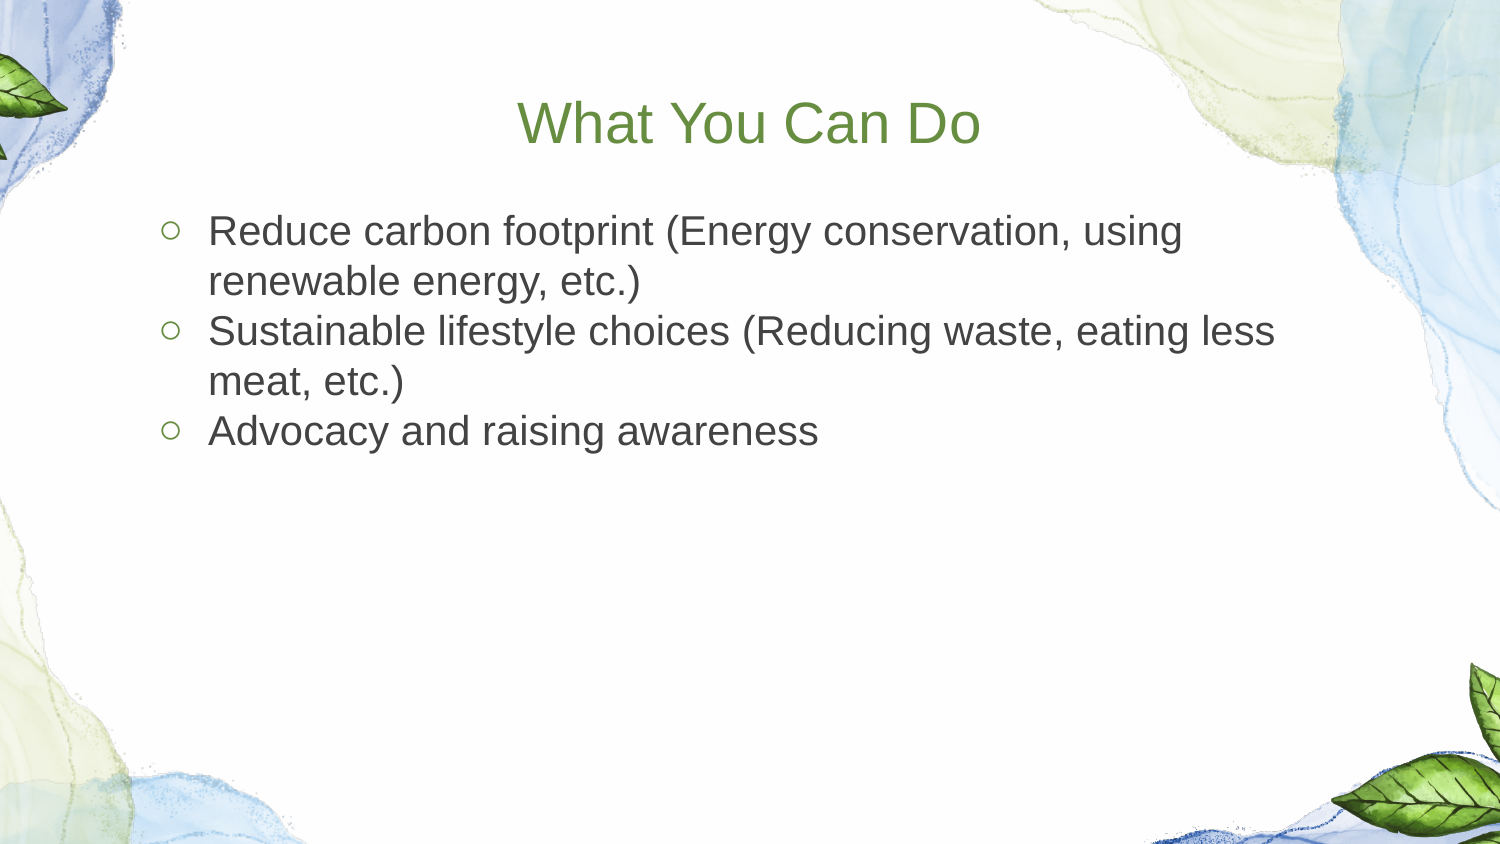

# What You Can Do
Reduce carbon footprint (Energy conservation, using renewable energy, etc.)
Sustainable lifestyle choices (Reducing waste, eating less meat, etc.)
Advocacy and raising awareness